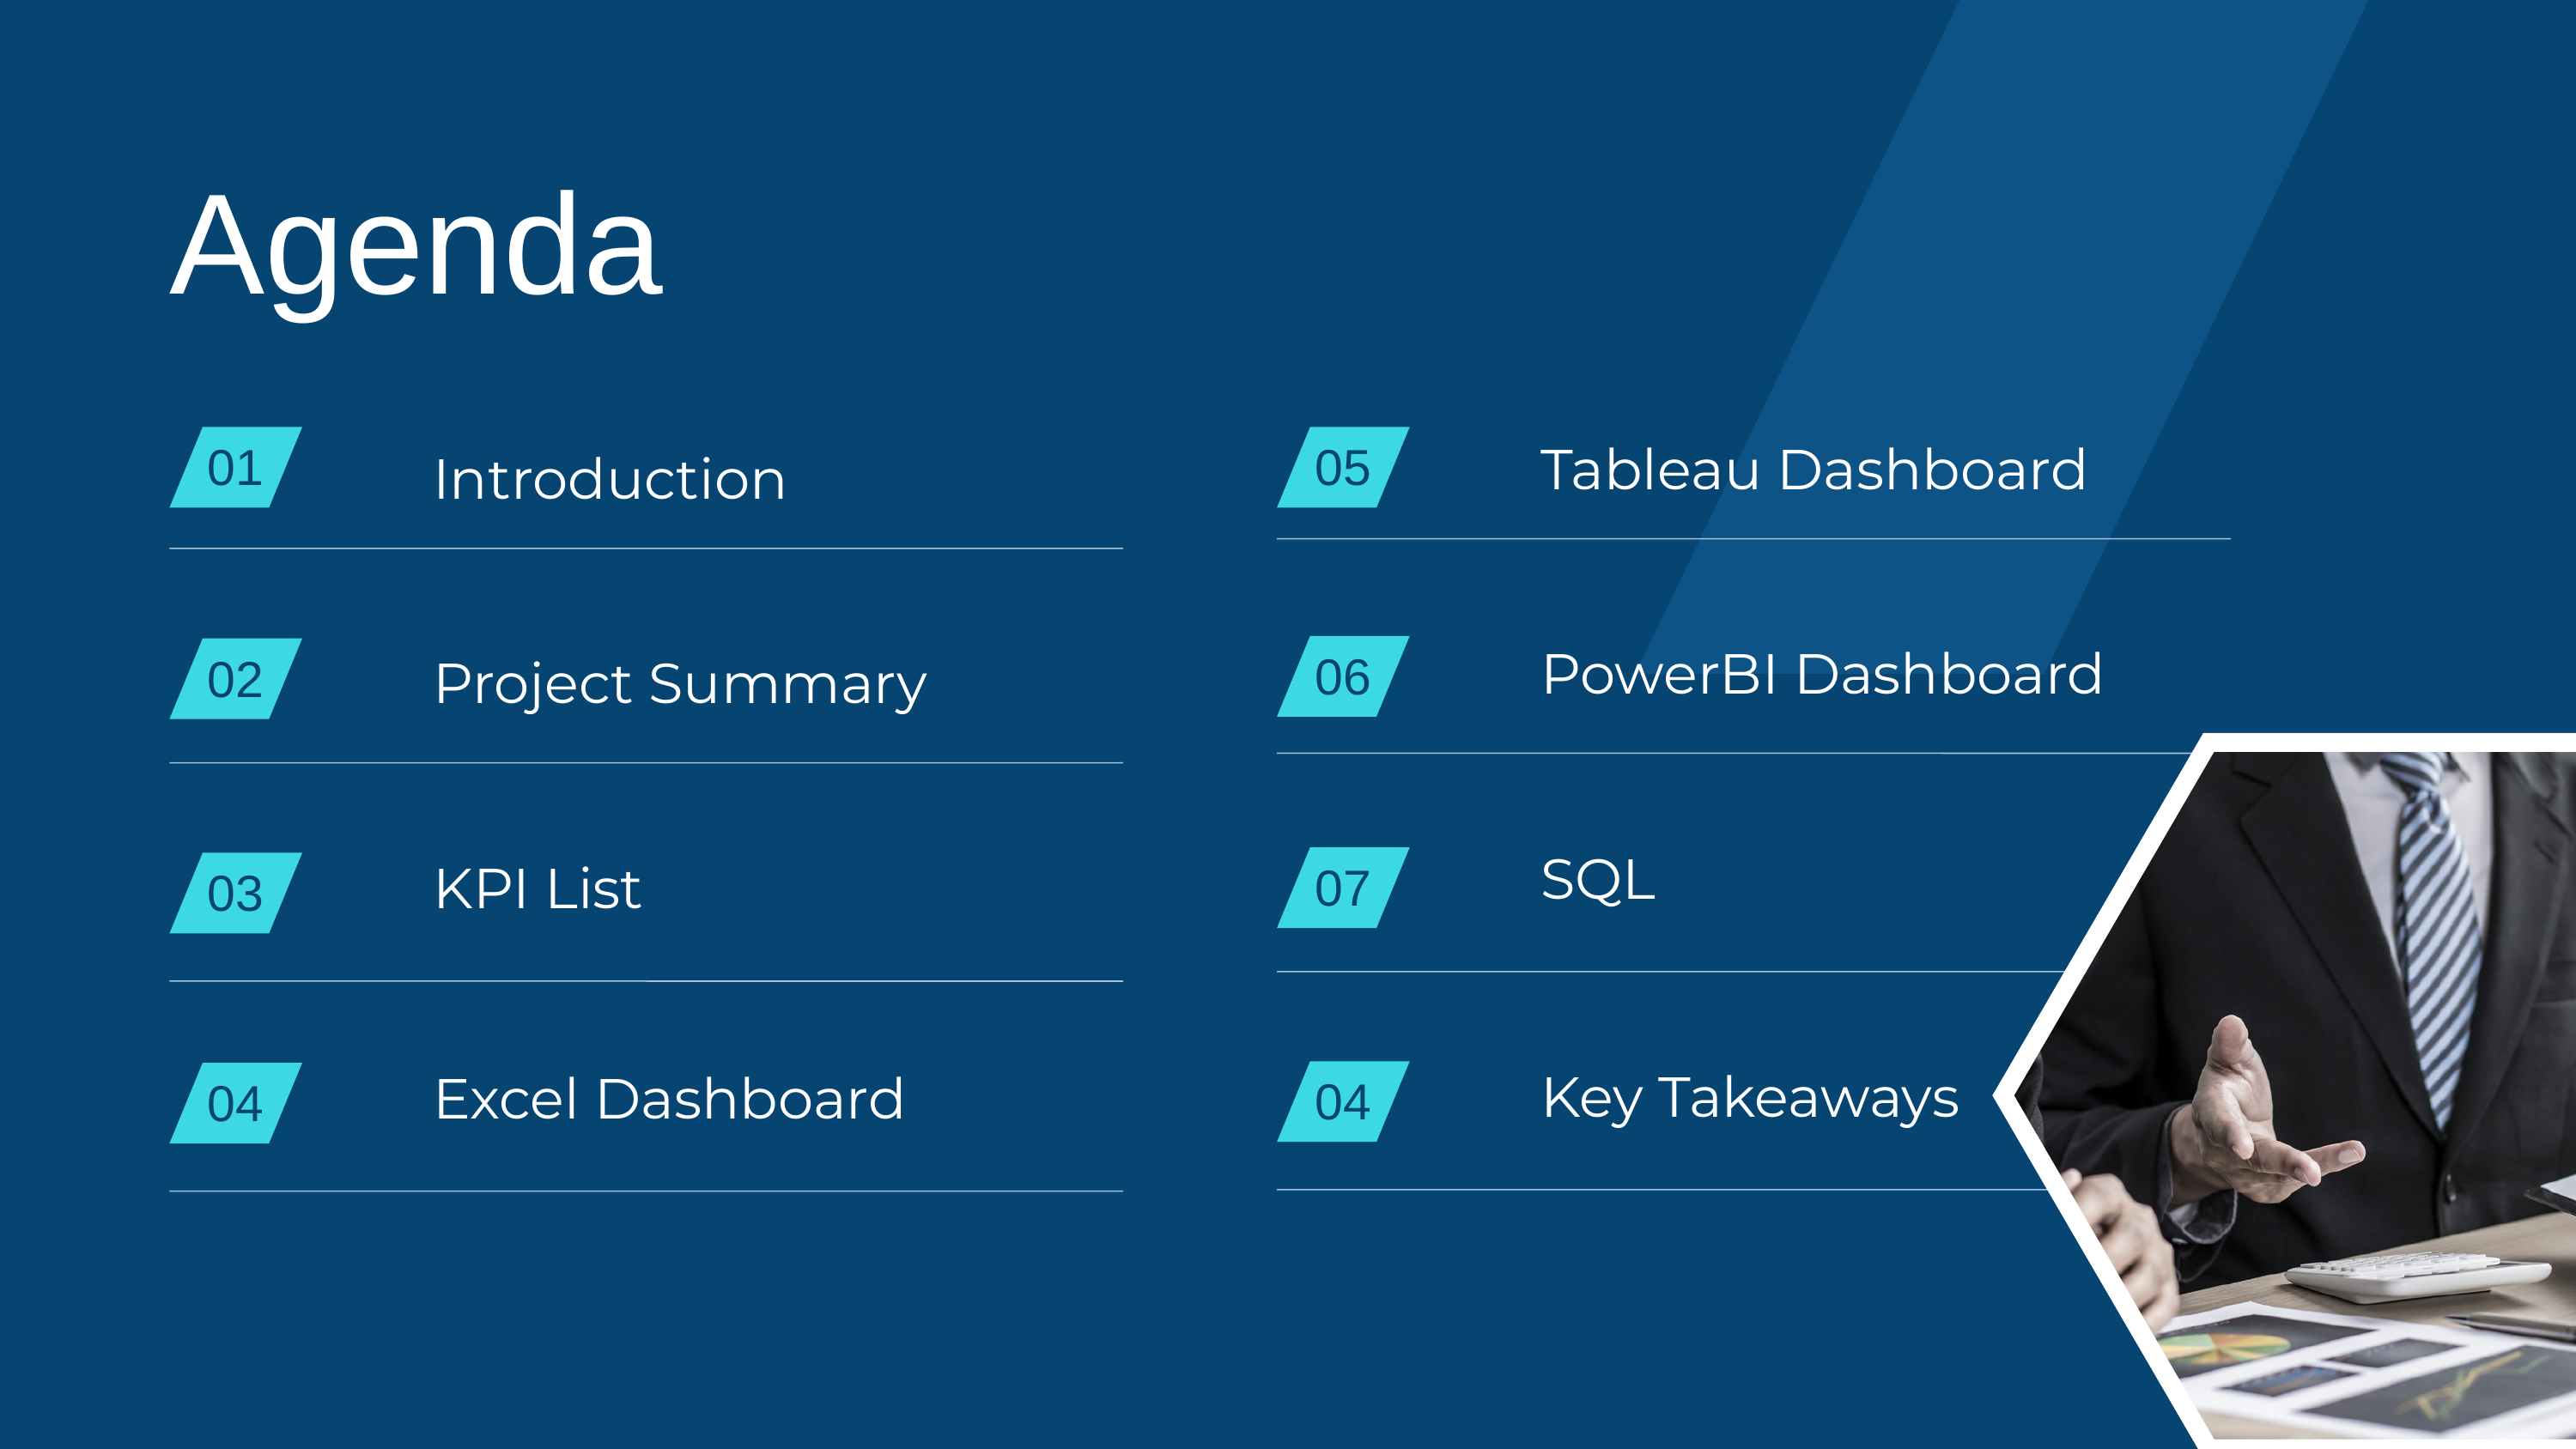

Agenda
Tableau Dashboard
01
05

Introduction

PowerBI Dashboard
06

Project Summary
02

SQL
KPI List
07

03

Key Takeaways
Excel Dashboard
04
04